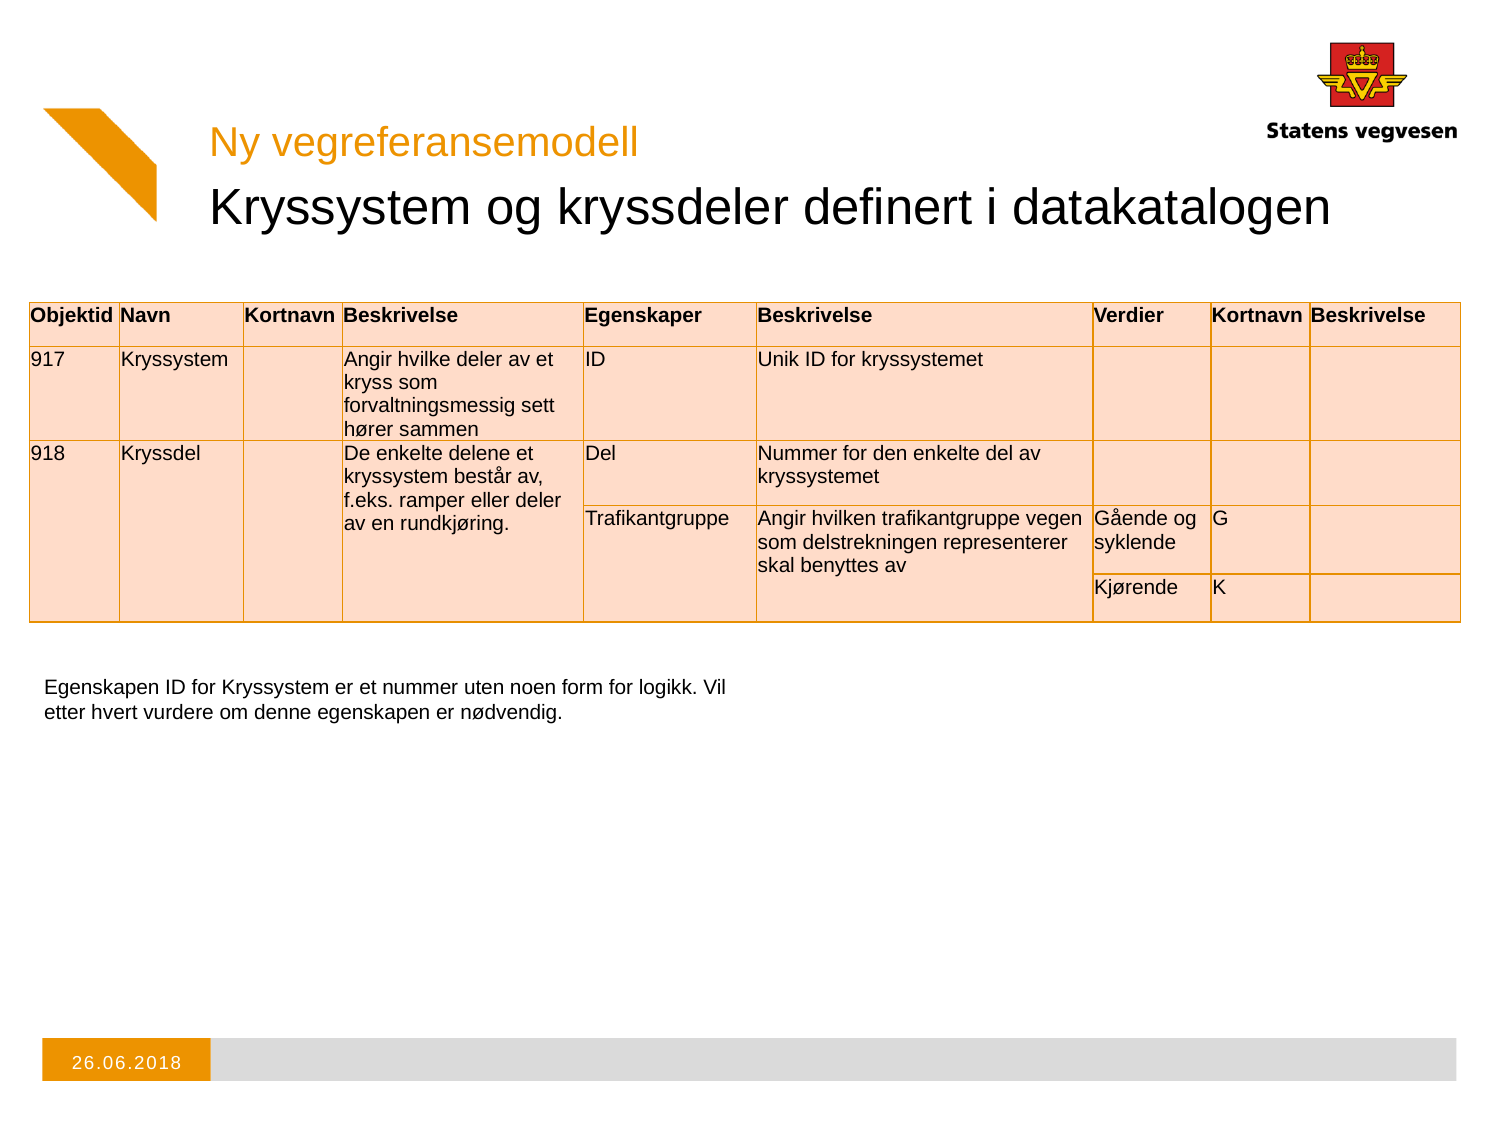

Ny vegreferansemodell
# Kryssystem og kryssdeler definert i datakatalogen
| Objektid | Navn | Kortnavn | Beskrivelse | Egenskaper | Beskrivelse | Verdier | Kortnavn | Beskrivelse |
| --- | --- | --- | --- | --- | --- | --- | --- | --- |
| 917 | Kryssystem |  | Angir hvilke deler av et kryss som forvaltningsmessig sett hører sammen | ID | Unik ID for kryssystemet |  |  |  |
| 918 | Kryssdel |  | De enkelte delene et kryssystem består av, f.eks. ramper eller deler av en rundkjøring. | Del | Nummer for den enkelte del av kryssystemet |  |  |  |
|  |  |  |  | Trafikantgruppe | Angir hvilken trafikantgruppe vegen som delstrekningen representerer skal benyttes av | Gående og syklende | G |  |
|  |  |  |  |  |  | Kjørende | K |  |
Egenskapen ID for Kryssystem er et nummer uten noen form for logikk. Vil etter hvert vurdere om denne egenskapen er nødvendig.
26.06.2018